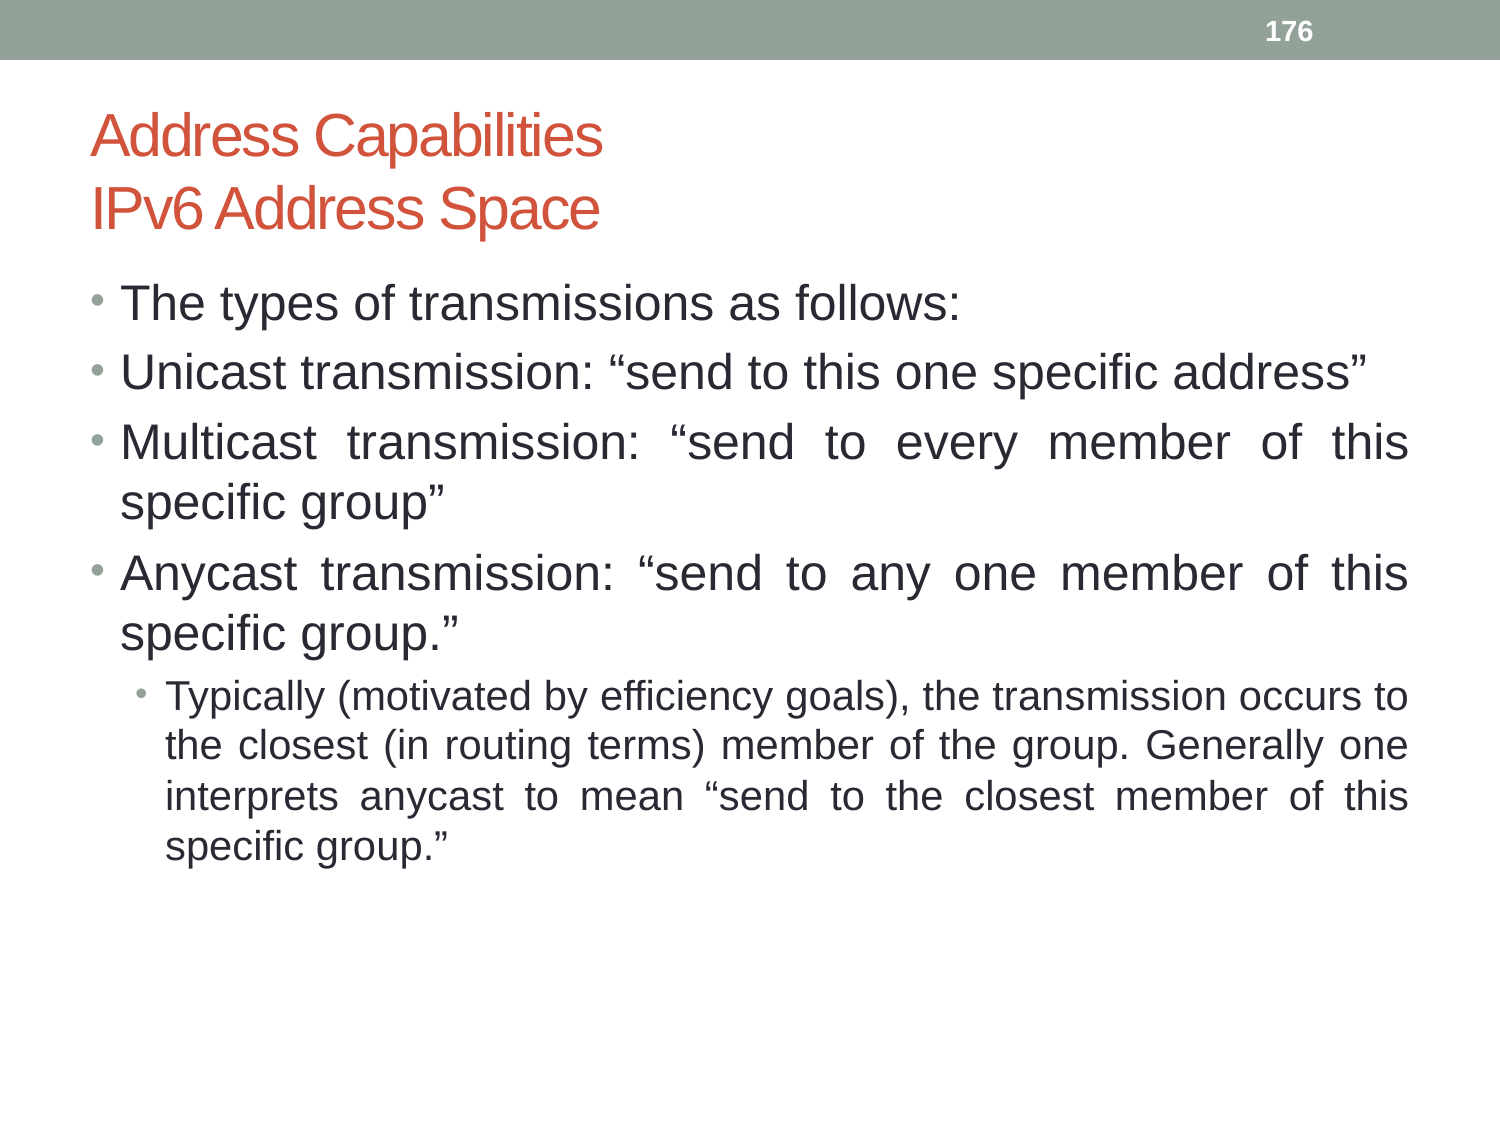

176
# Address Capabilities IPv6 Address Space
The types of transmissions as follows:
Unicast transmission: “send to this one specific address”
Multicast transmission: “send to every member of this specific group”
Anycast transmission: “send to any one member of this specific group.”
Typically (motivated by efficiency goals), the transmission occurs to the closest (in routing terms) member of the group. Generally one interprets anycast to mean “send to the closest member of this specific group.”